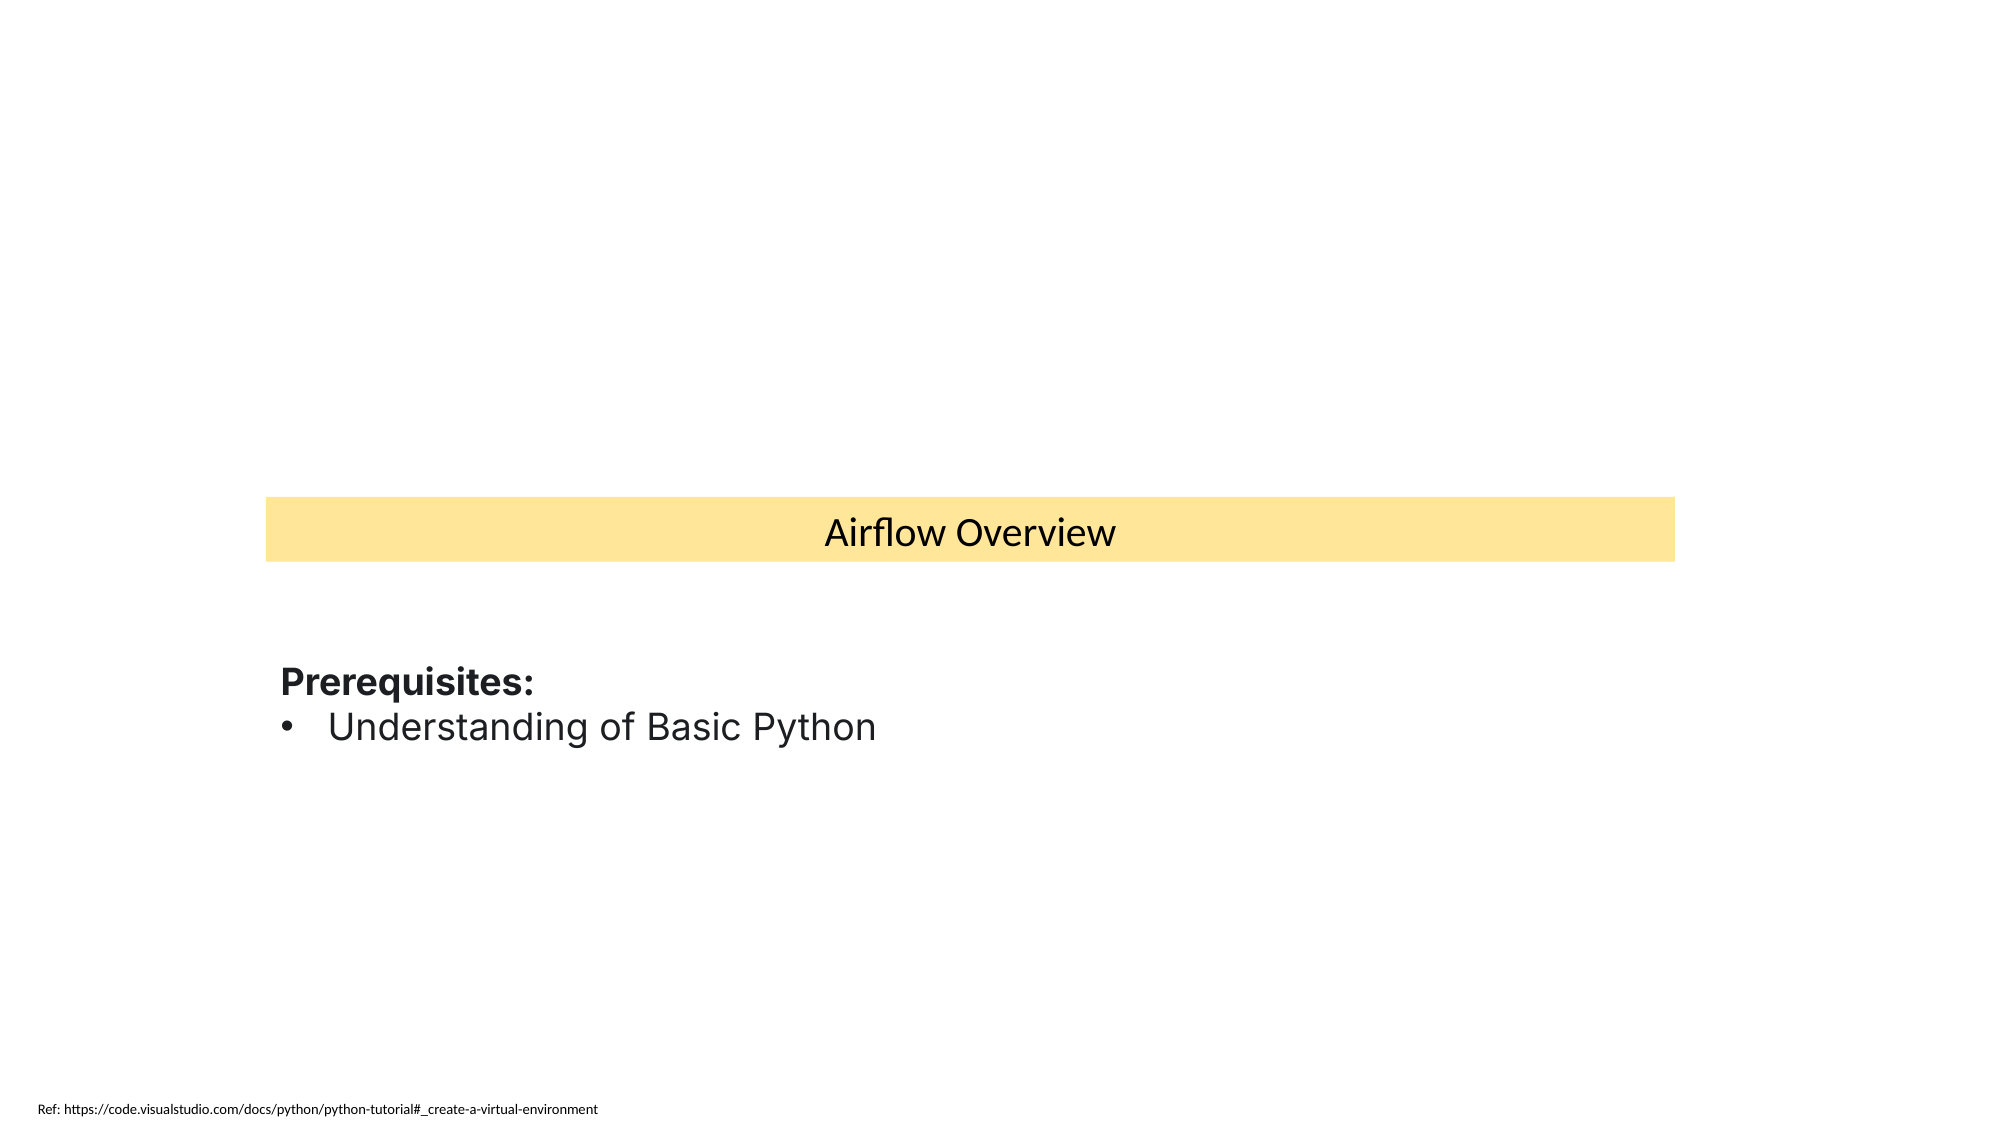

Airflow Overview
Prerequisites:
Understanding of Basic Python
Ref: https://code.visualstudio.com/docs/python/python-tutorial#_create-a-virtual-environment